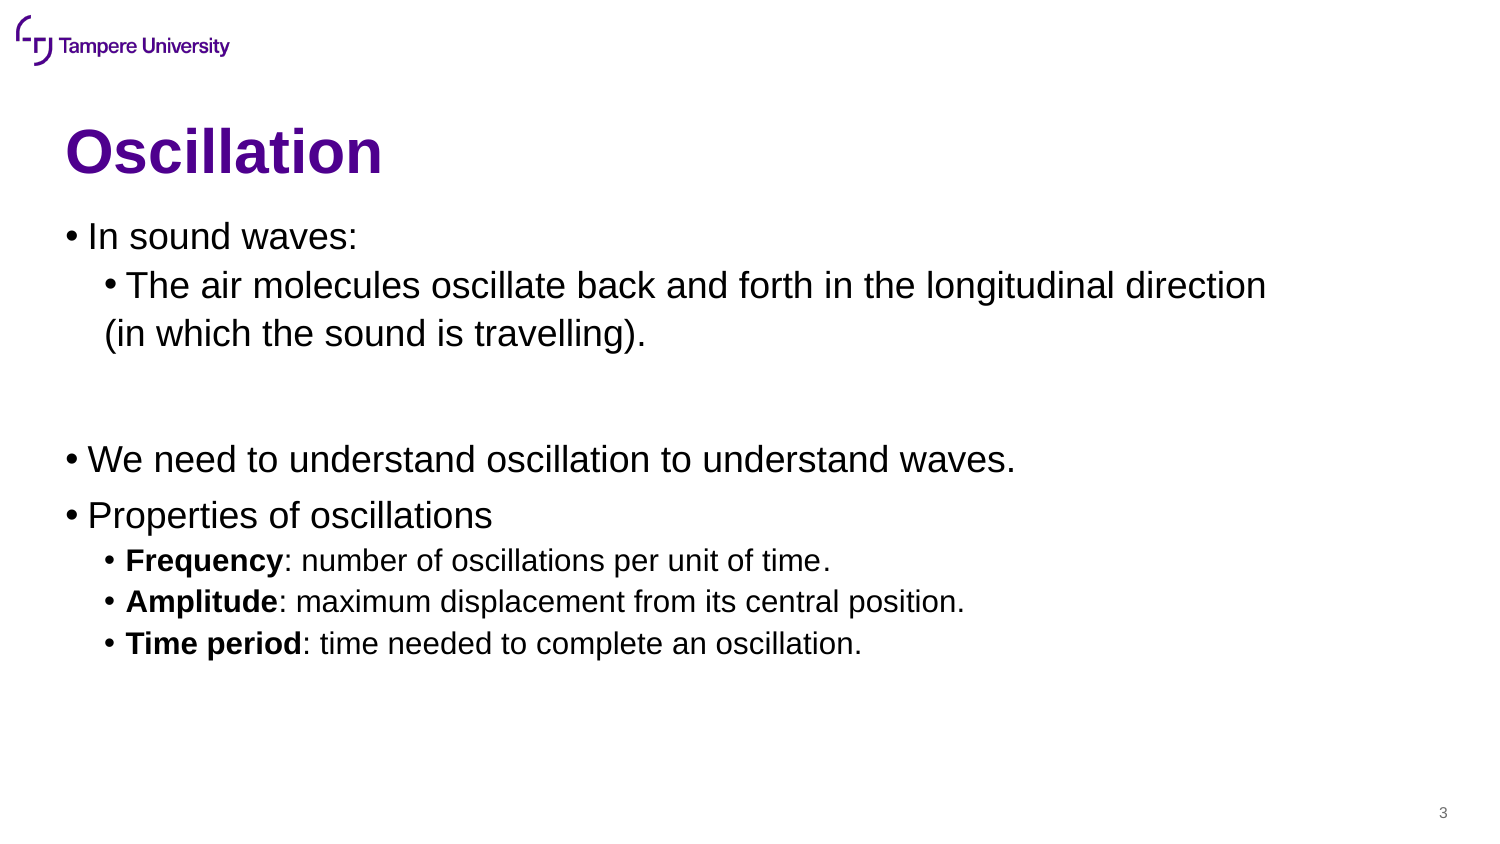

# Oscillation
In sound waves:
The air molecules oscillate back and forth in the longitudinal direction
(in which the sound is travelling).

We need to understand oscillation to understand waves.
Properties of oscillations
Frequency: number of oscillations per unit of time.
Amplitude: maximum displacement from its central position.
Time period: time needed to complete an oscillation.
3